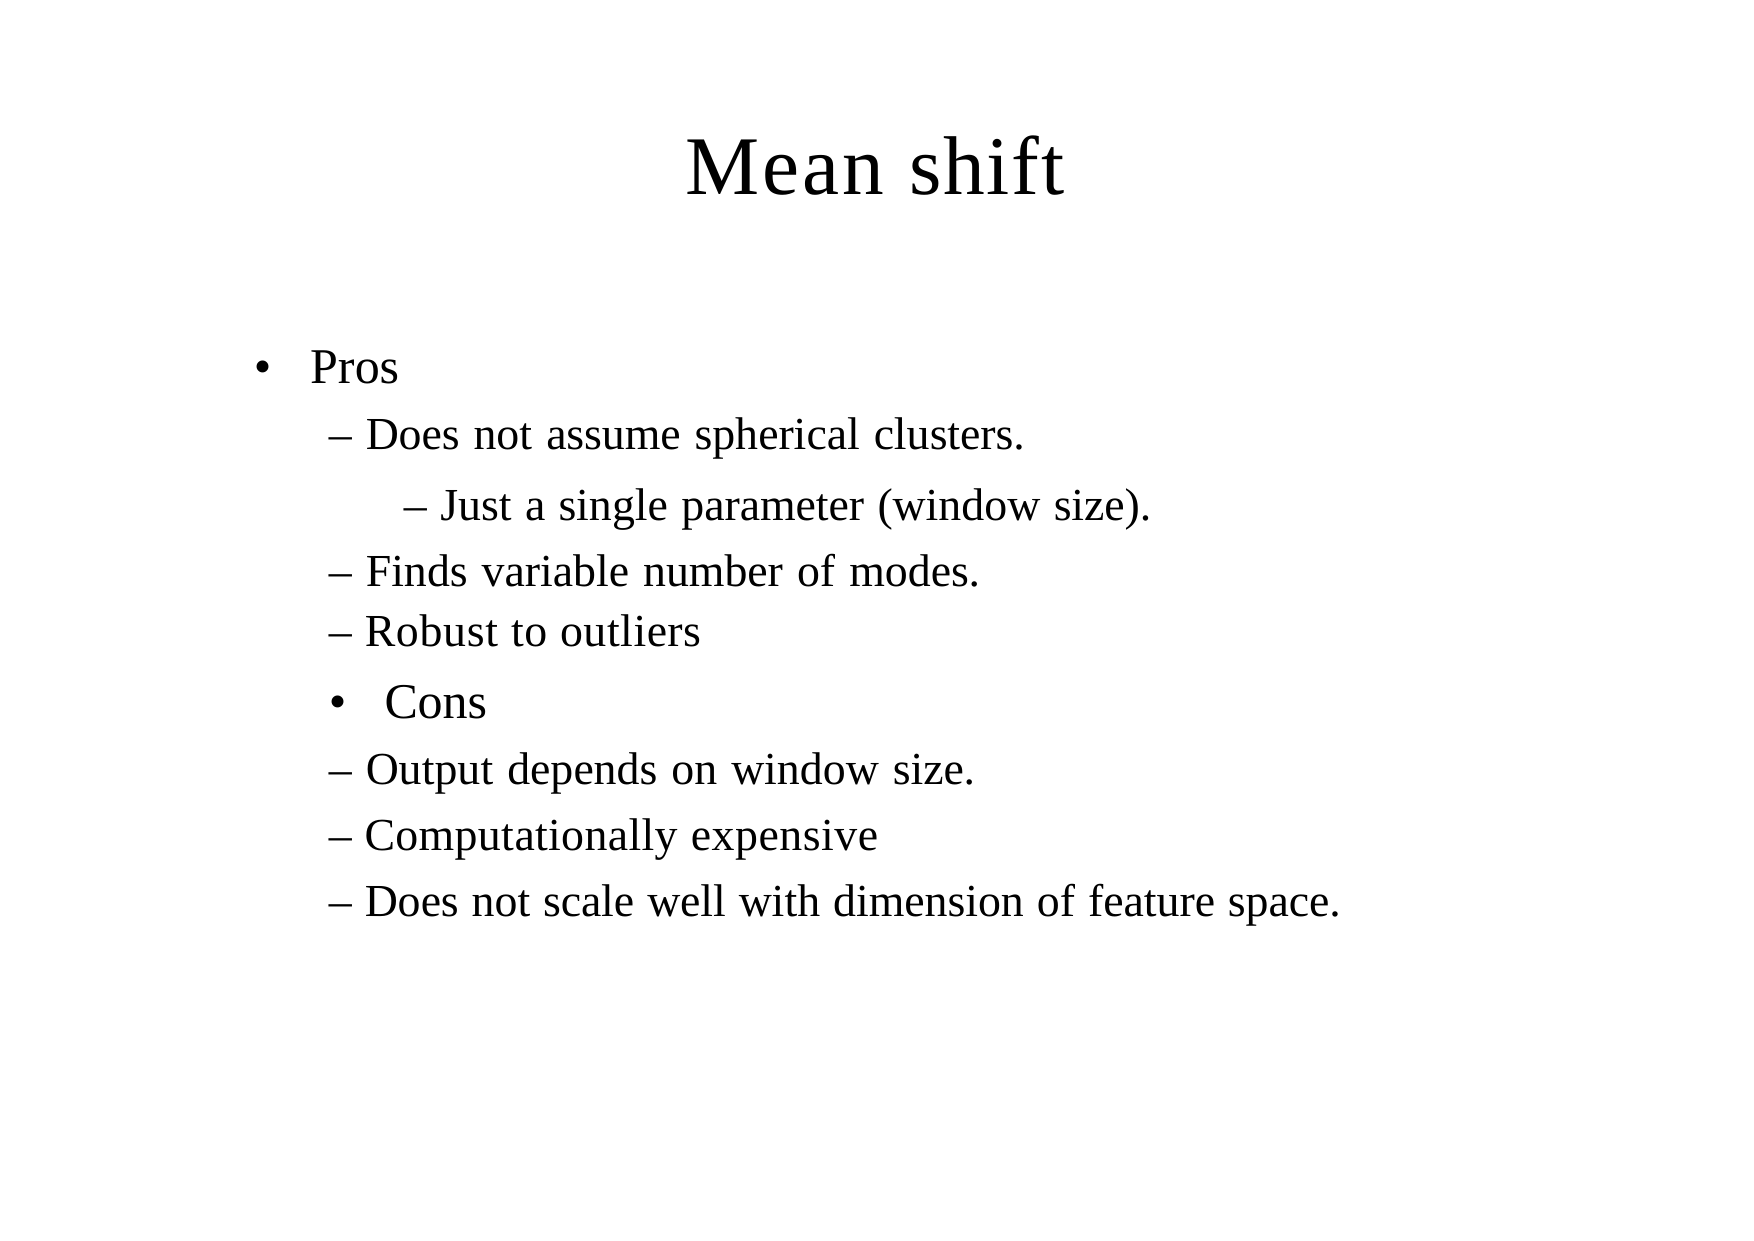

Mean shift
•   Pros

– Does not assume spherical clusters.
– Just a single parameter (window size).
– Finds variable number of modes.
– Robust to outliers

•   Cons

– Output depends on window size.

– Computationally expensive

– Does not scale well with dimension of feature space.